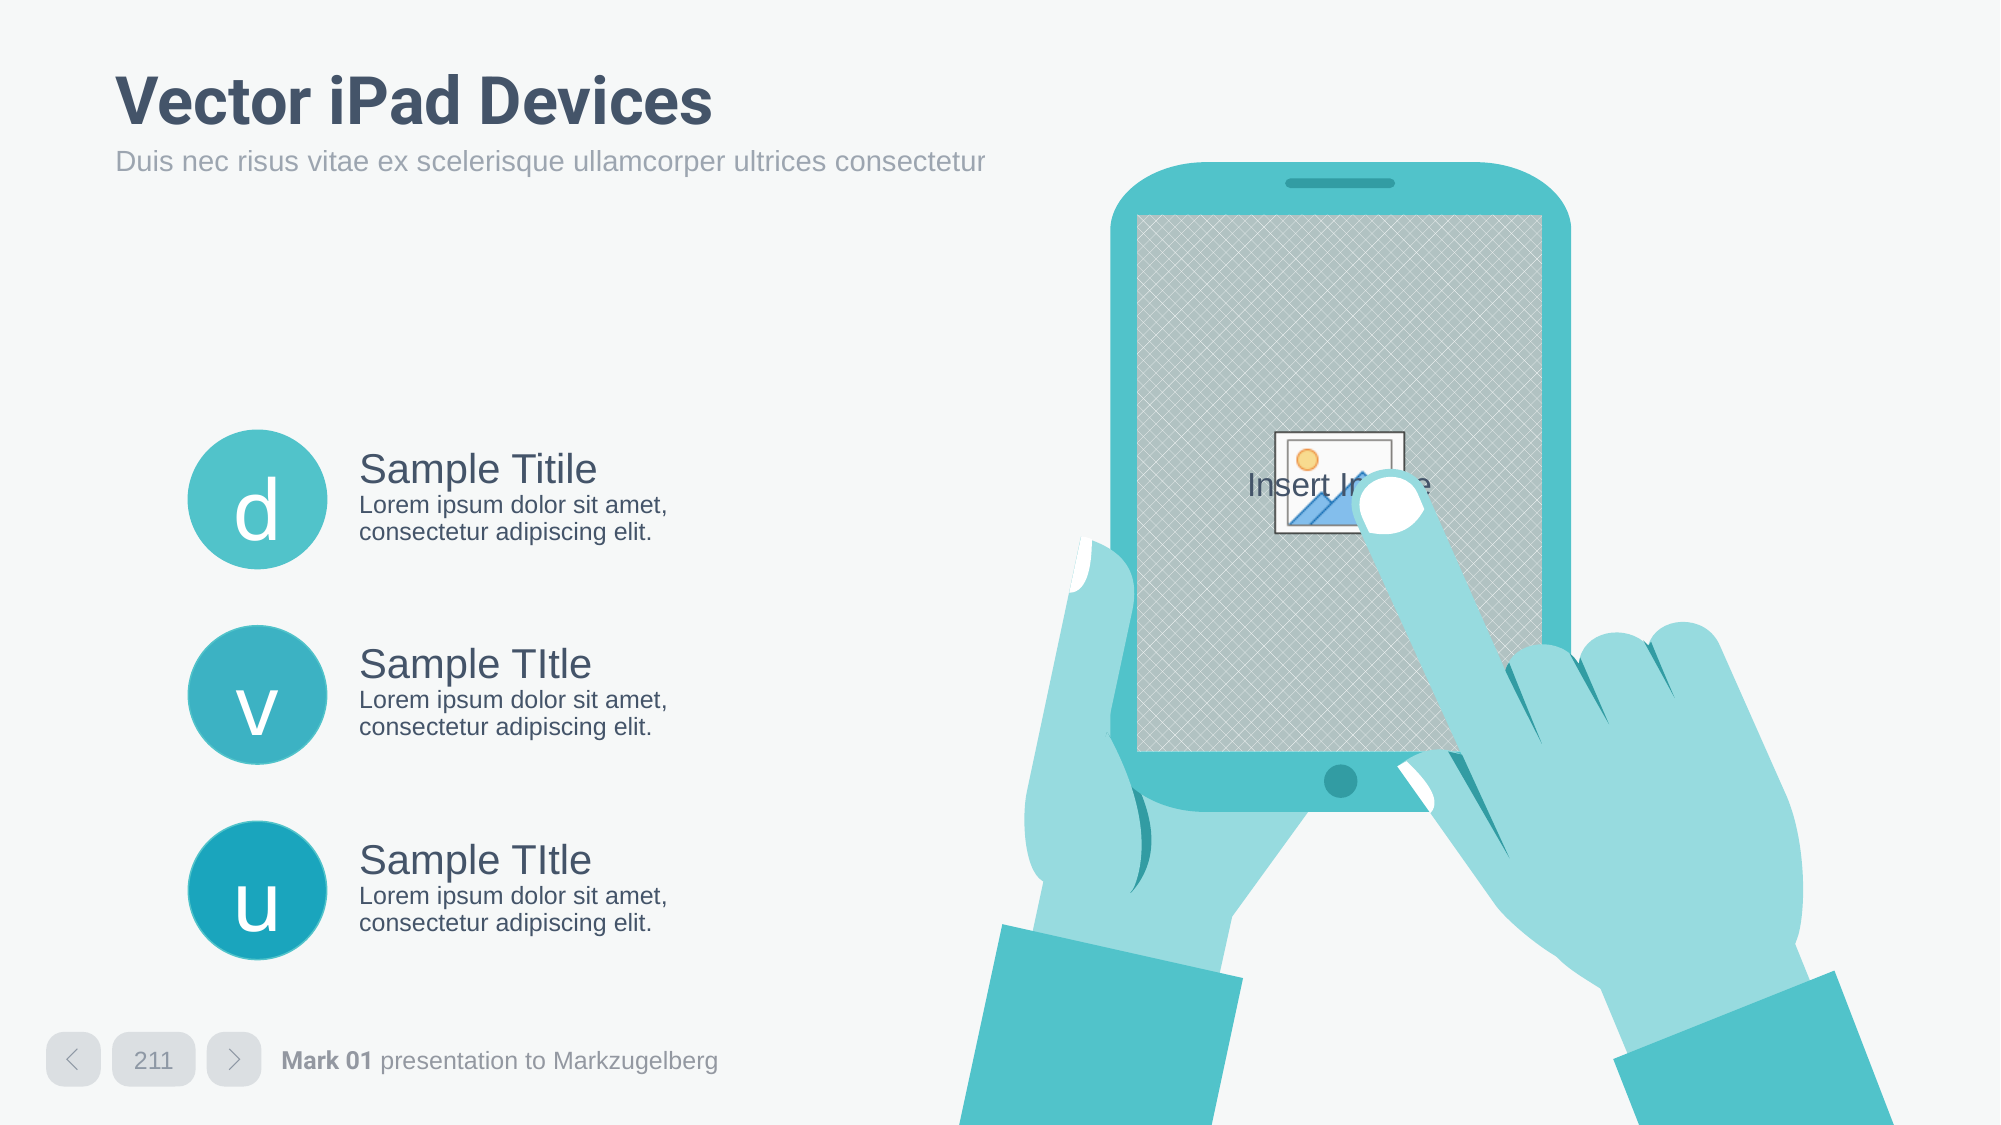

# Vector iPad Devices
Duis nec risus vitae ex scelerisque ullamcorper ultrices consectetur

d
Sample Titile
Lorem ipsum dolor sit amet, consectetur adipiscing elit.

v
Sample TItle
Lorem ipsum dolor sit amet, consectetur adipiscing elit.
u
Sample TItle
Lorem ipsum dolor sit amet, consectetur adipiscing elit.